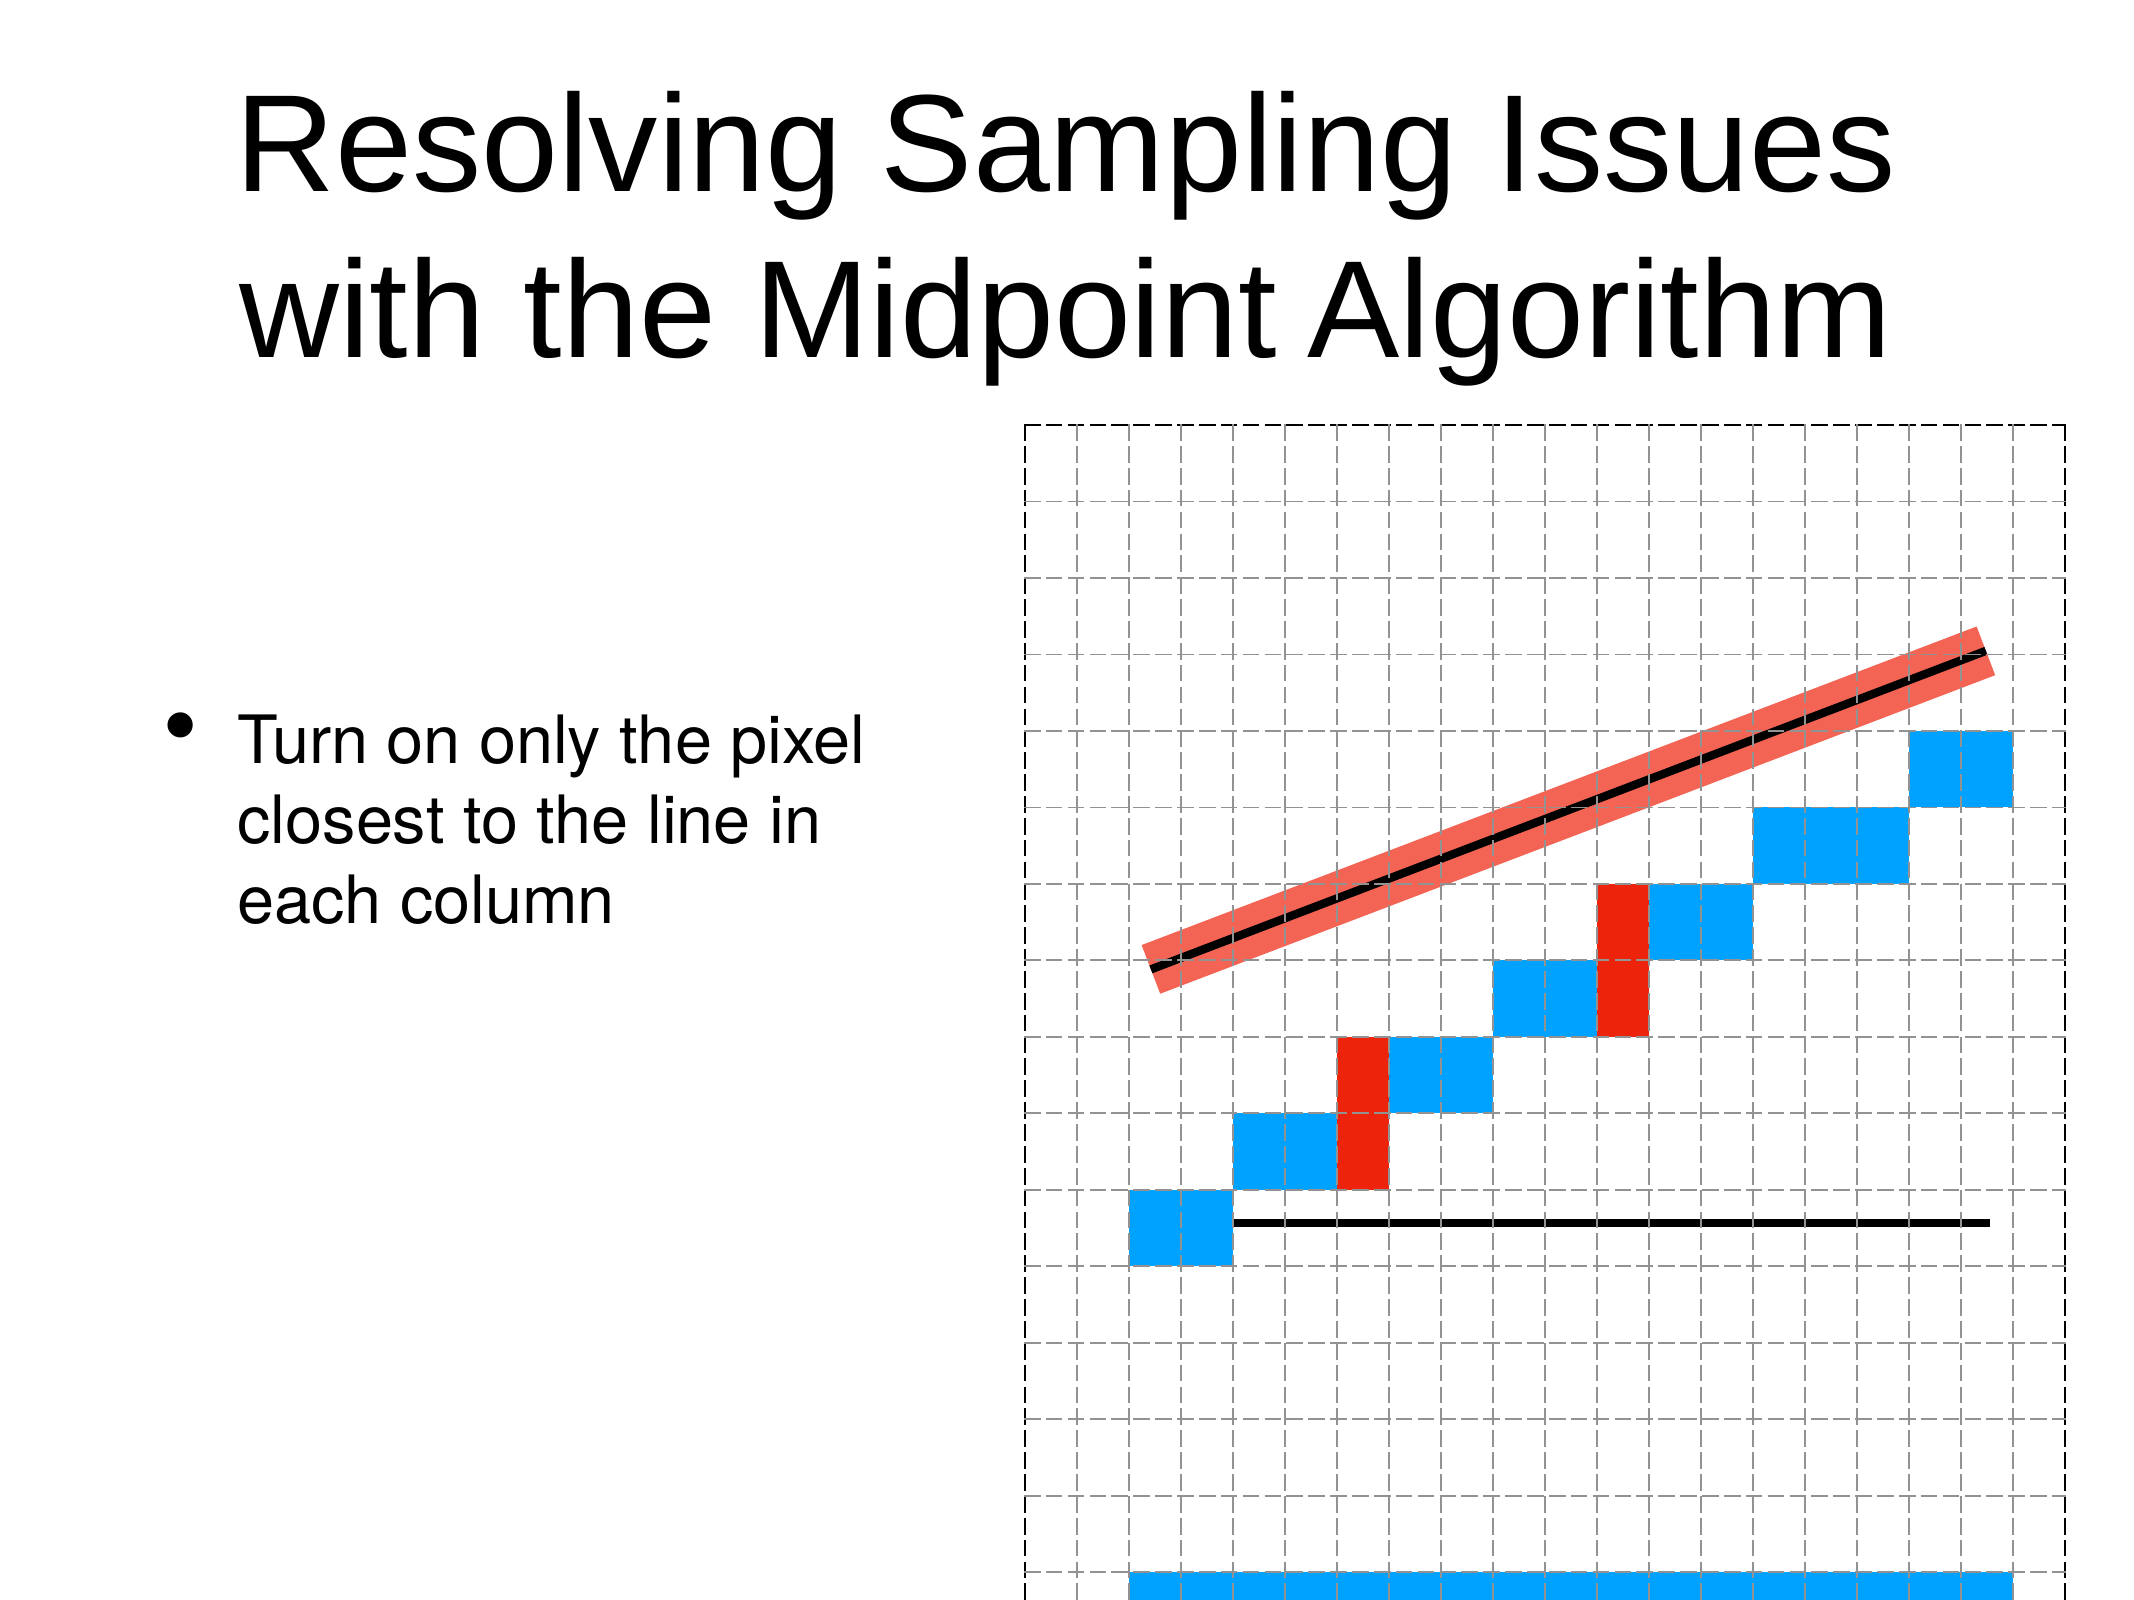

# Resolving Sampling Issues with the Midpoint Algorithm
Turn on only the pixel closest to the line in each column
But then, why use the rectangle at all?
|  |  |  |  |  |  |  |  |  |  |  |  |  |  |  |  |  |  |  |  |
| --- | --- | --- | --- | --- | --- | --- | --- | --- | --- | --- | --- | --- | --- | --- | --- | --- | --- | --- | --- |
|  |  |  |  |  |  |  |  |  |  |  |  |  |  |  |  |  |  |  |  |
|  |  |  |  |  |  |  |  |  |  |  |  |  |  |  |  |  |  |  |  |
|  |  |  |  |  |  |  |  |  |  |  |  |  |  |  |  |  |  |  |  |
|  |  |  |  |  |  |  |  |  |  |  |  |  |  |  |  |  |  |  |  |
|  |  |  |  |  |  |  |  |  |  |  |  |  |  |  |  |  |  |  |  |
|  |  |  |  |  |  |  |  |  |  |  |  |  |  |  |  |  |  |  |  |
|  |  |  |  |  |  |  |  |  |  |  |  |  |  |  |  |  |  |  |  |
|  |  |  |  |  |  |  |  |  |  |  |  |  |  |  |  |  |  |  |  |
|  |  |  |  |  |  |  |  |  |  |  |  |  |  |  |  |  |  |  |  |
|  |  |  |  |  |  |  |  |  |  |  |  |  |  |  |  |  |  |  |  |
|  |  |  |  |  |  |  |  |  |  |  |  |  |  |  |  |  |  |  |  |
|  |  |  |  |  |  |  |  |  |  |  |  |  |  |  |  |  |  |  |  |
|  |  |  |  |  |  |  |  |  |  |  |  |  |  |  |  |  |  |  |  |
|  |  |  |  |  |  |  |  |  |  |  |  |  |  |  |  |  |  |  |  |
|  |  |  |  |  |  |  |  |  |  |  |  |  |  |  |  |  |  |  |  |
|  |  |  |  |  |  |  |  |  |  |  |  |  |  |  |  |  |  |  |  |
|  |  |  |  |  |  |  |  |  |  |  |  |  |  |  |  |  |  |  |  |
|  |  |  |  |  |  |  |  |  |  |  |  |  |  |  |  |  |  |  |  |
|  |  |  |  |  |  |  |  |  |  |  |  |  |  |  |  |  |  |  |  |